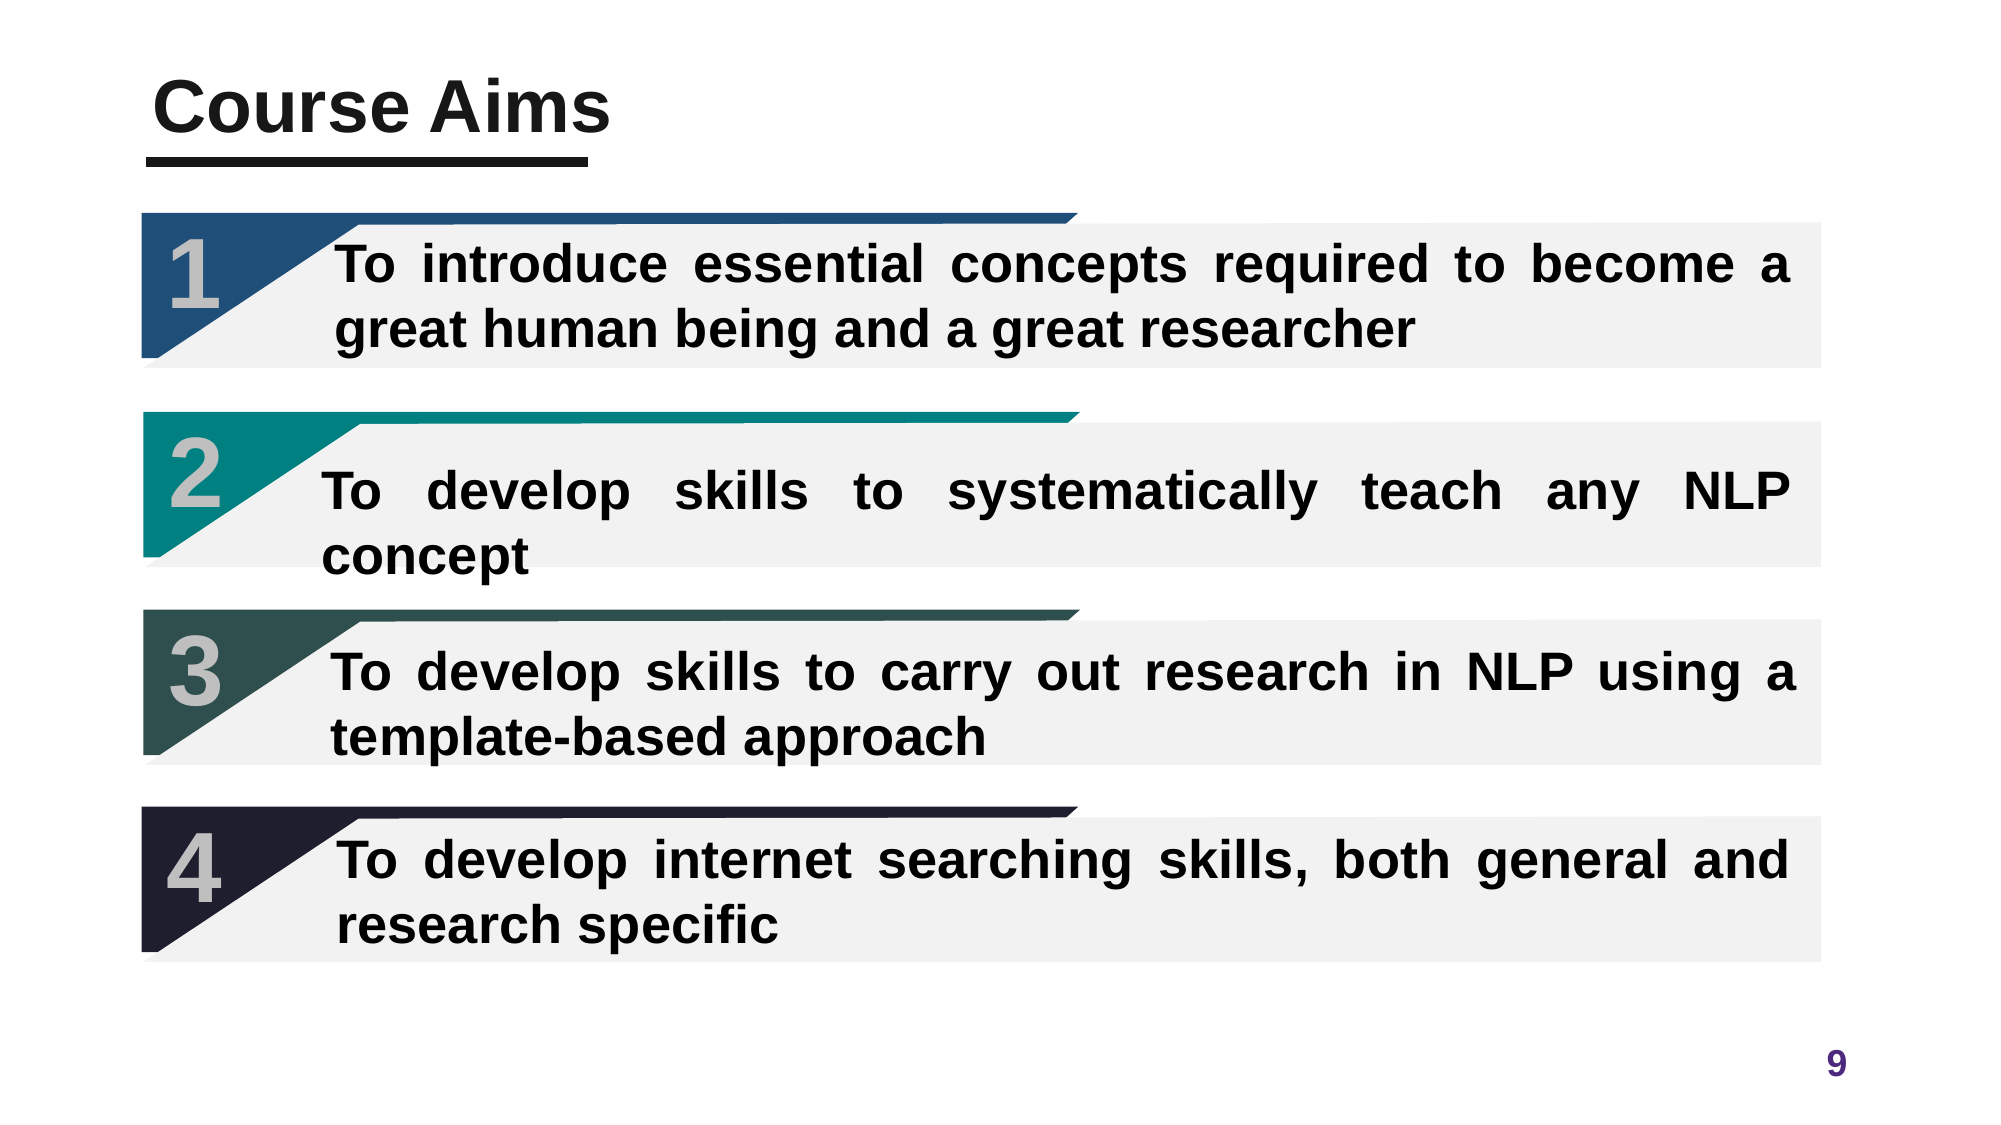

Course Aims
1

To introduce essential concepts required to become a great human being and a great researcher

2

To develop skills to systematically teach any NLP concept
3

To develop skills to carry out research in NLP using a template-based approach
4

To develop internet searching skills, both general and research specific